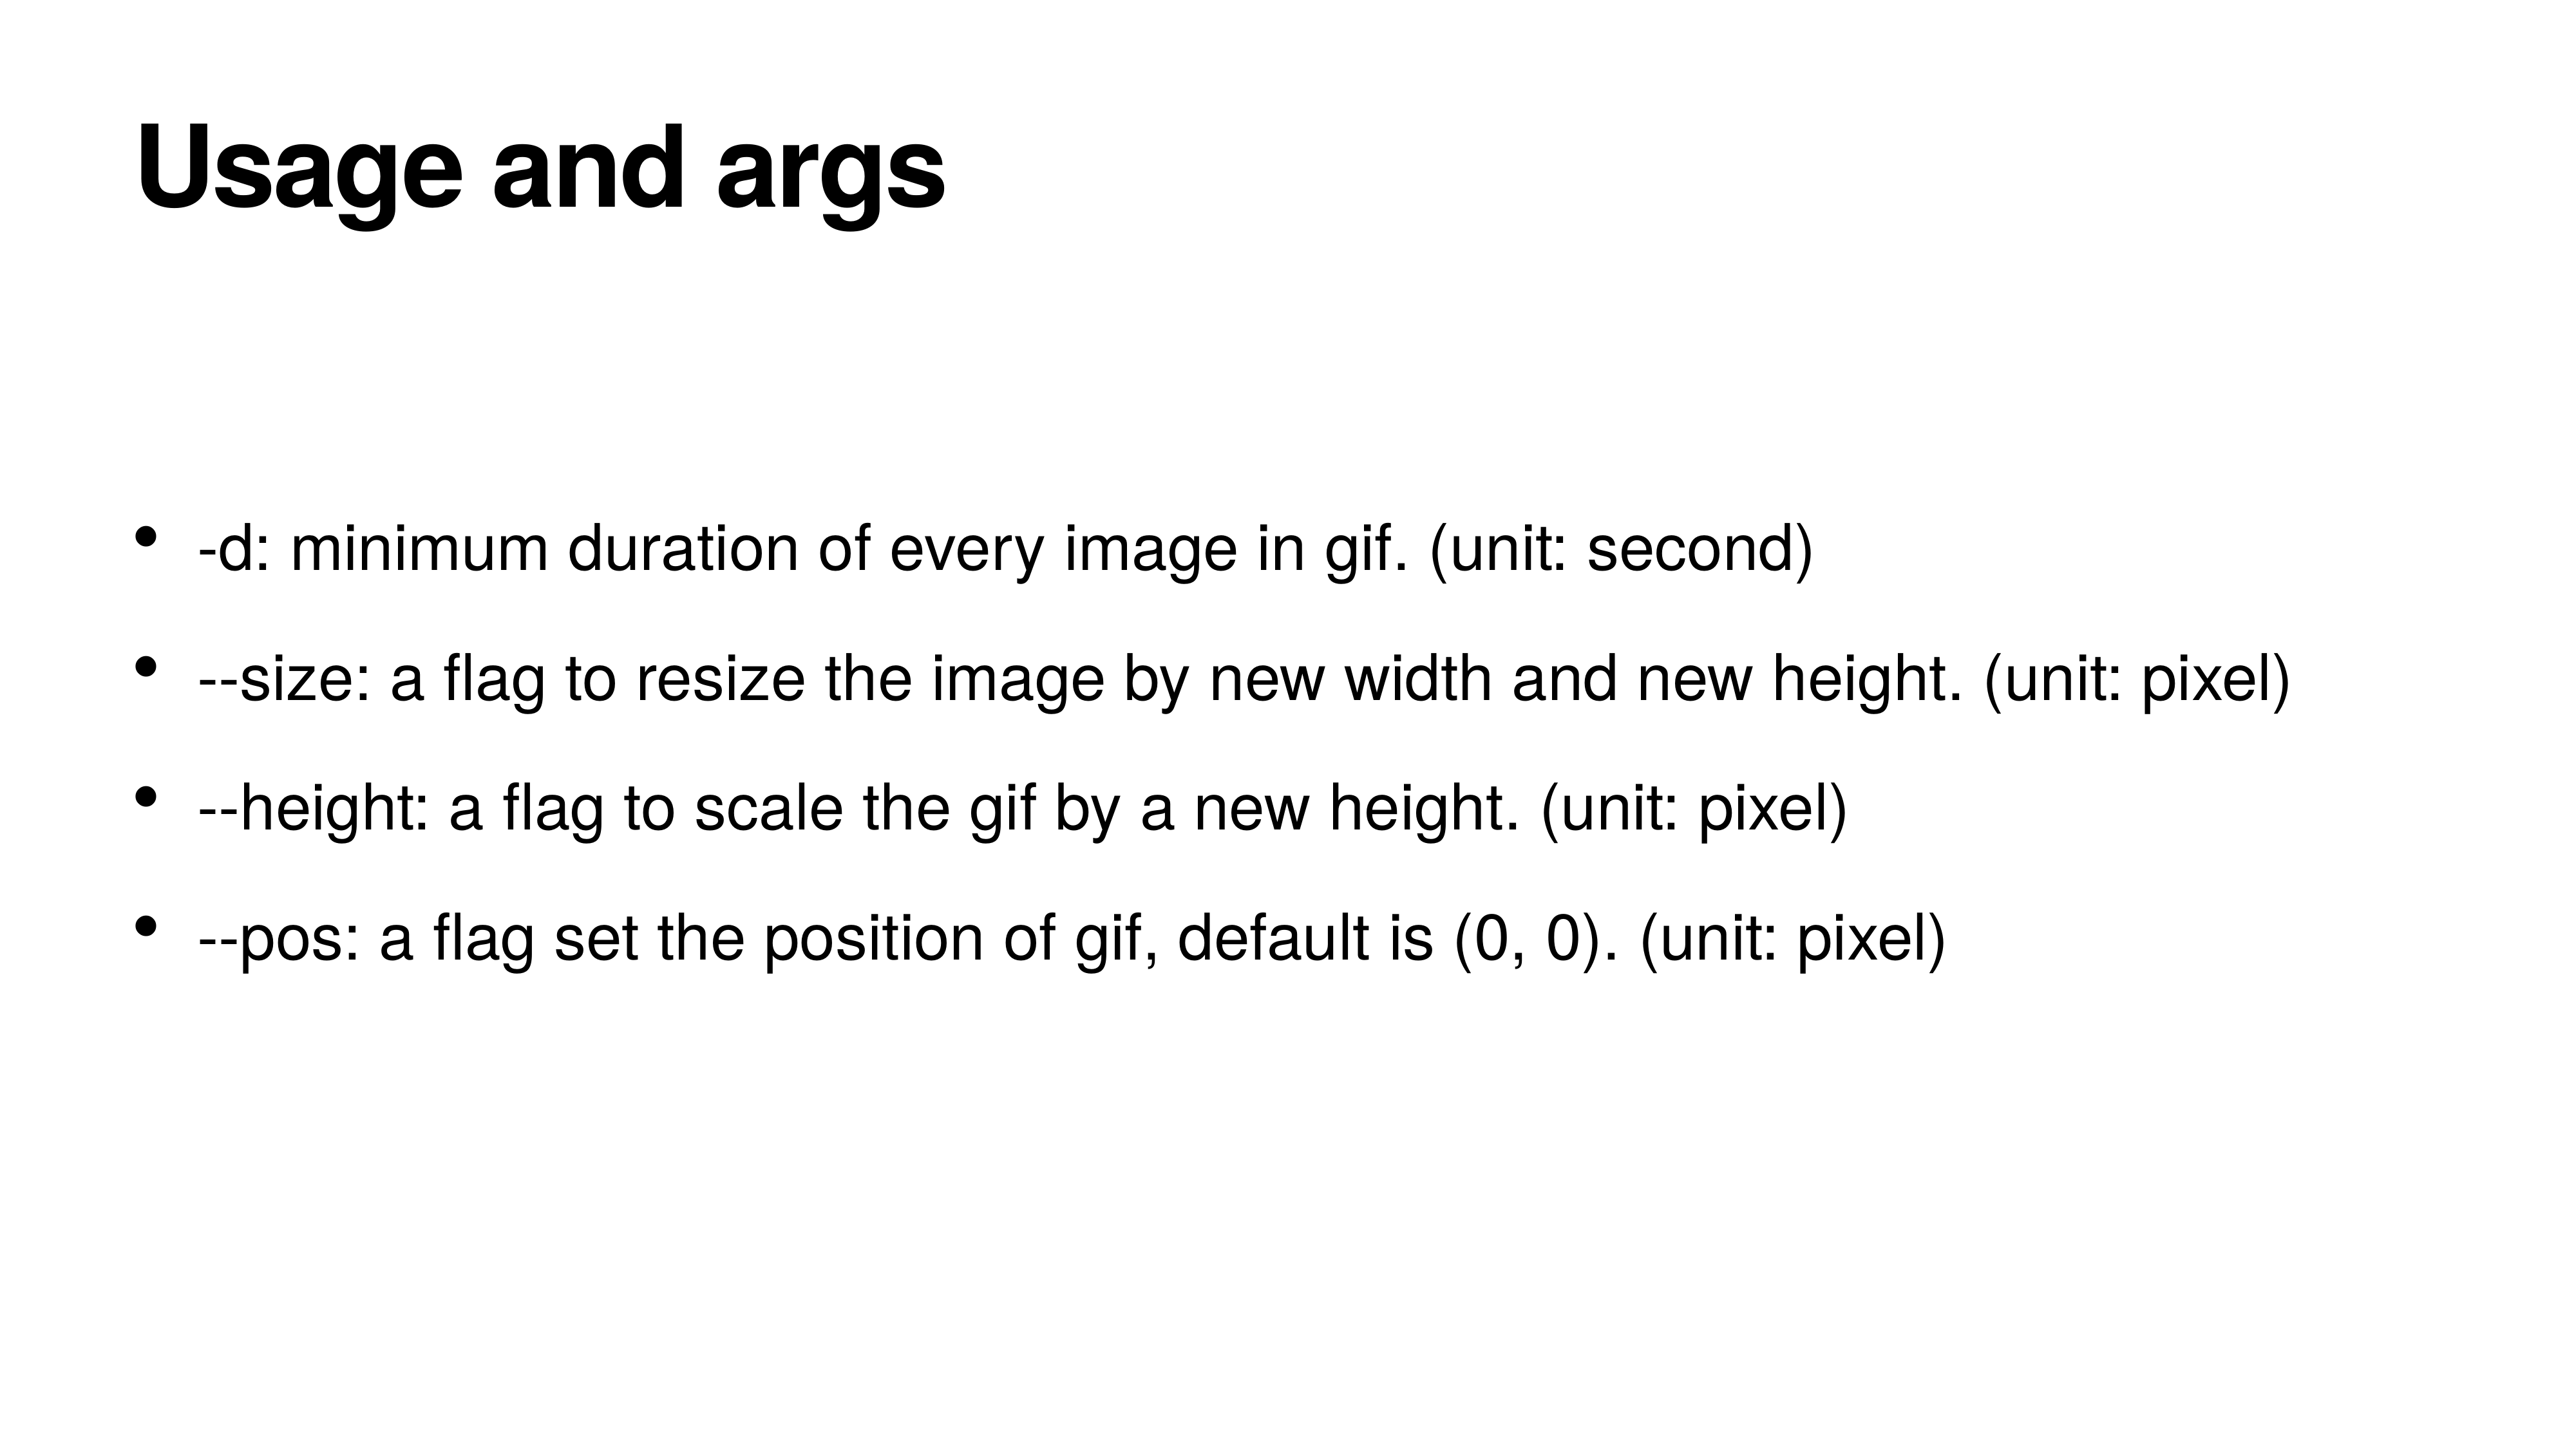

# Usage and args
-d: minimum duration of every image in gif. (unit: second)
--size: a flag to resize the image by new width and new height. (unit: pixel)
--height: a flag to scale the gif by a new height. (unit: pixel)
--pos: a flag set the position of gif, default is (0, 0). (unit: pixel)